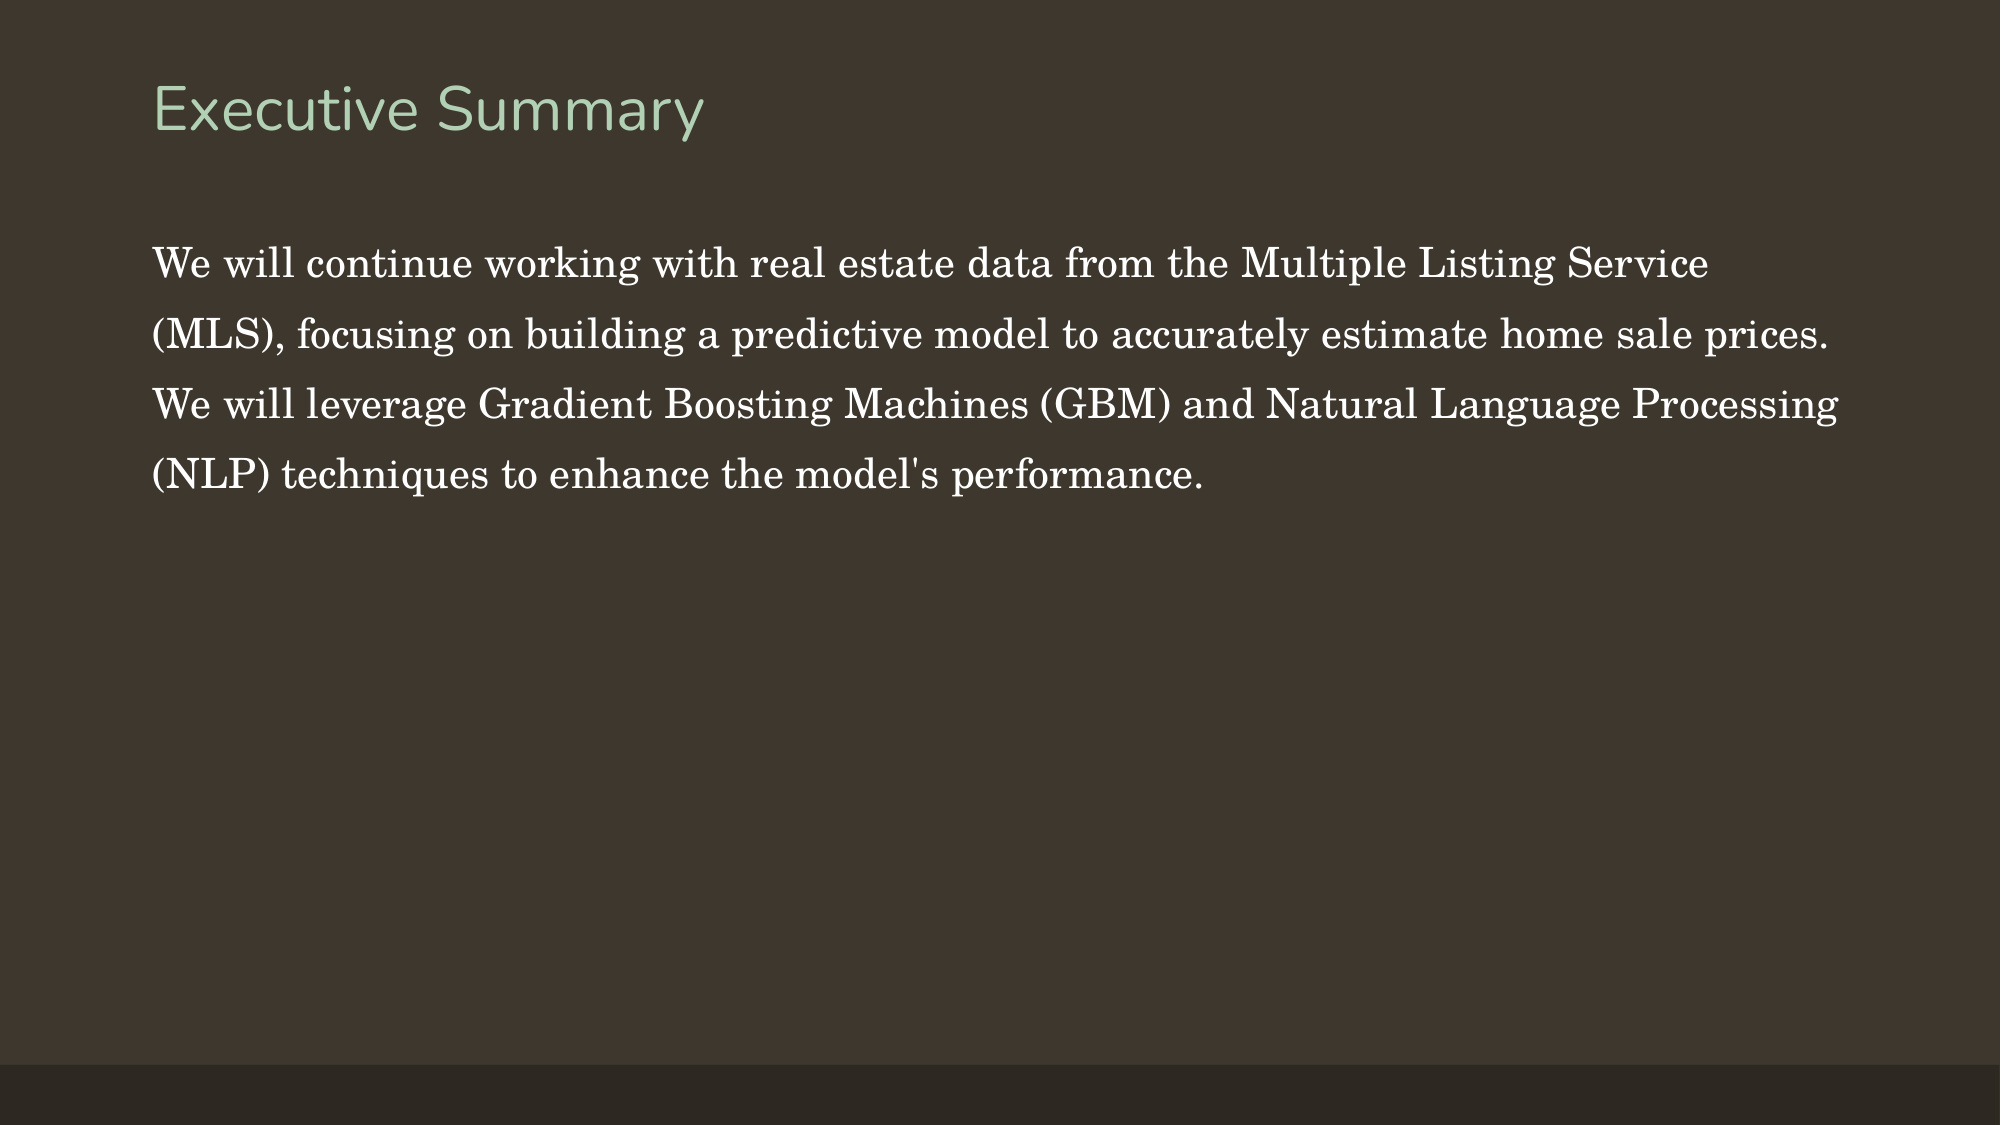

# Executive Summary

We will continue working with real estate data from the Multiple Listing Service (MLS), focusing on building a predictive model to accurately estimate home sale prices. We will leverage Gradient Boosting Machines (GBM) and Natural Language Processing (NLP) techniques to enhance the model's performance.